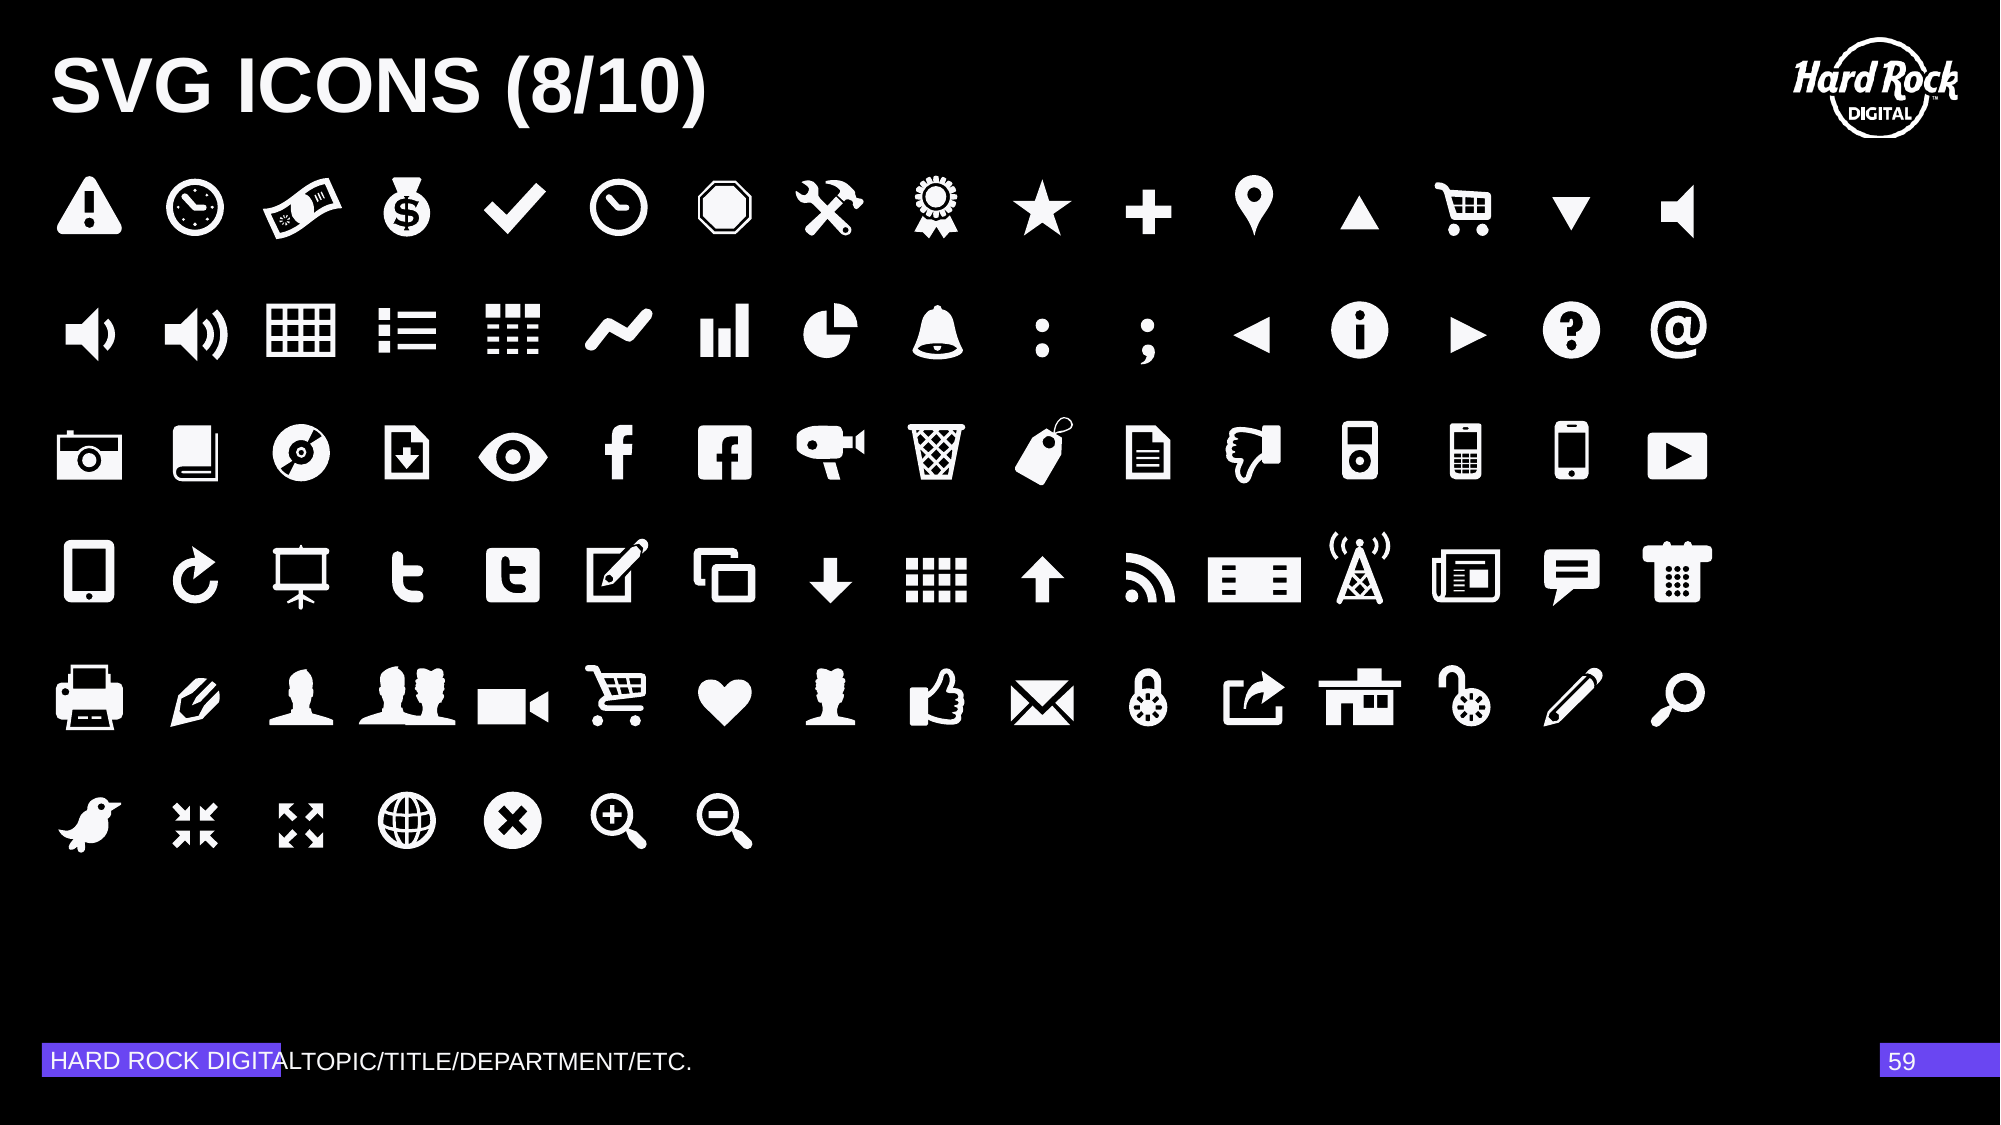

# SVG ICONS (8/10)

HARD ROCK DIGITAL
59